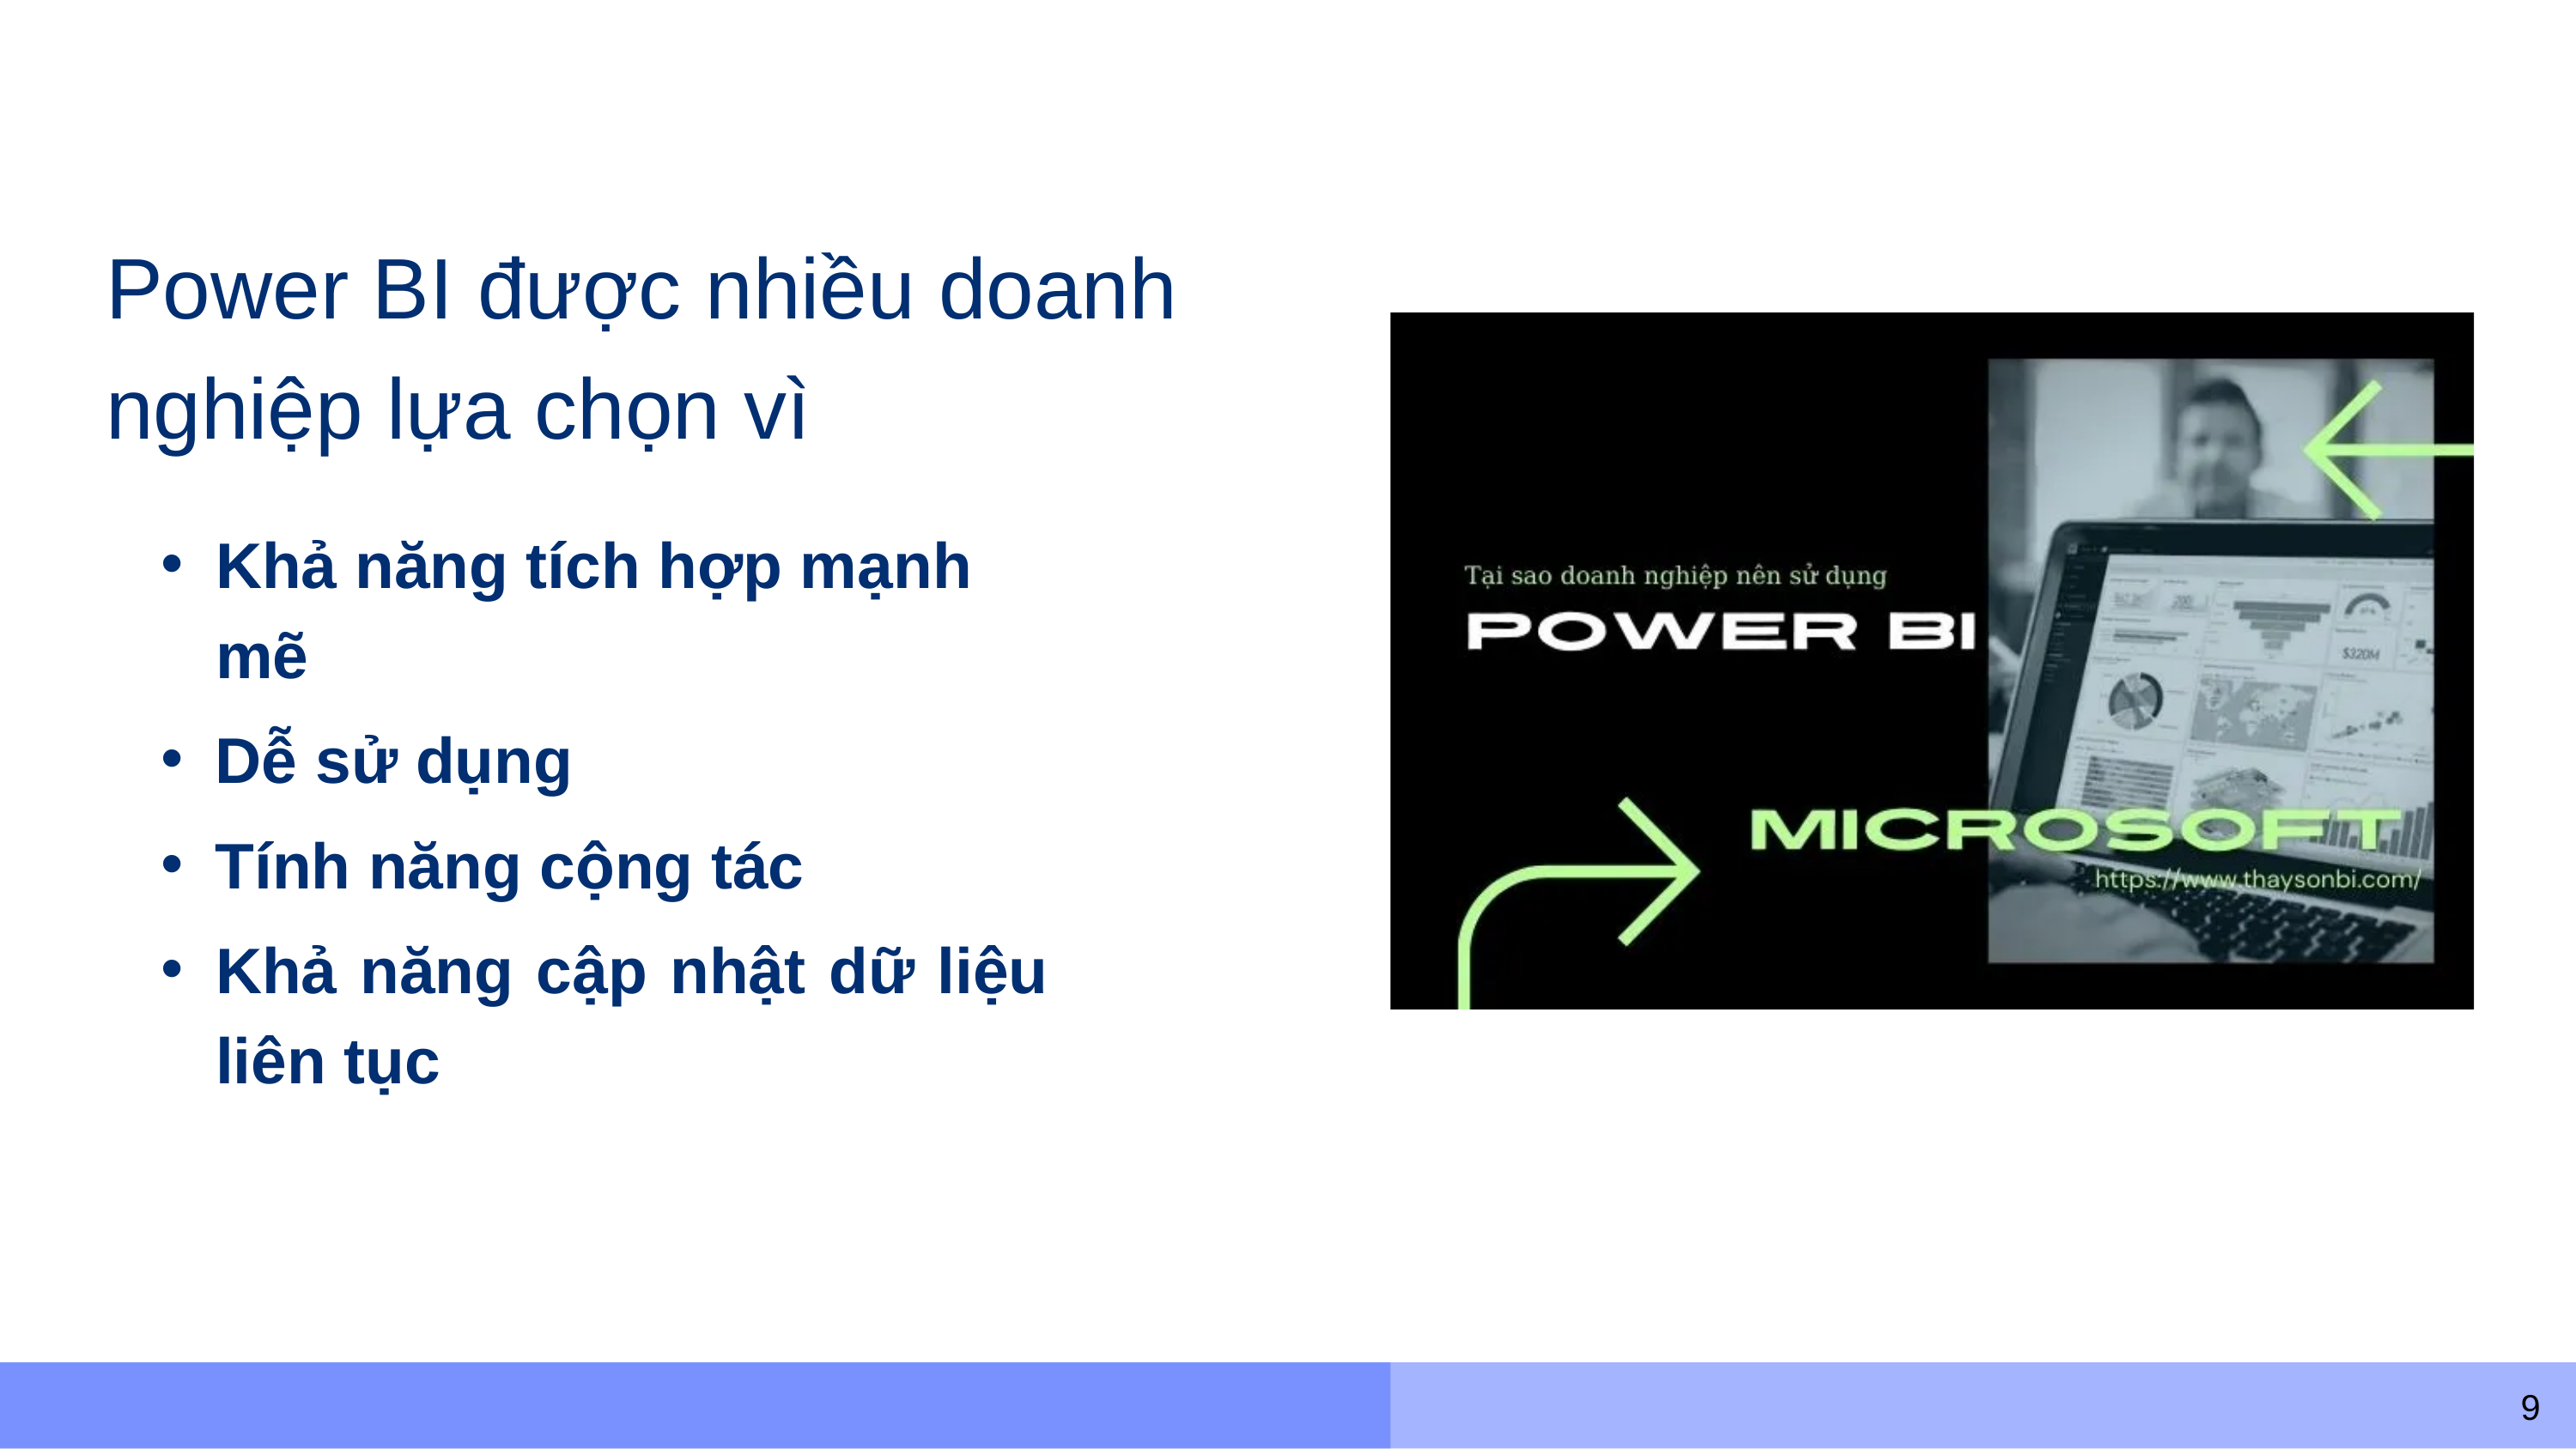

Power BI được nhiều doanh nghiệp lựa chọn vì

Khả năng tích hợp mạnh mẽ
Dễ sử dụng
Tính năng cộng tác
Khả năng cập nhật dữ liệu liên tục

9